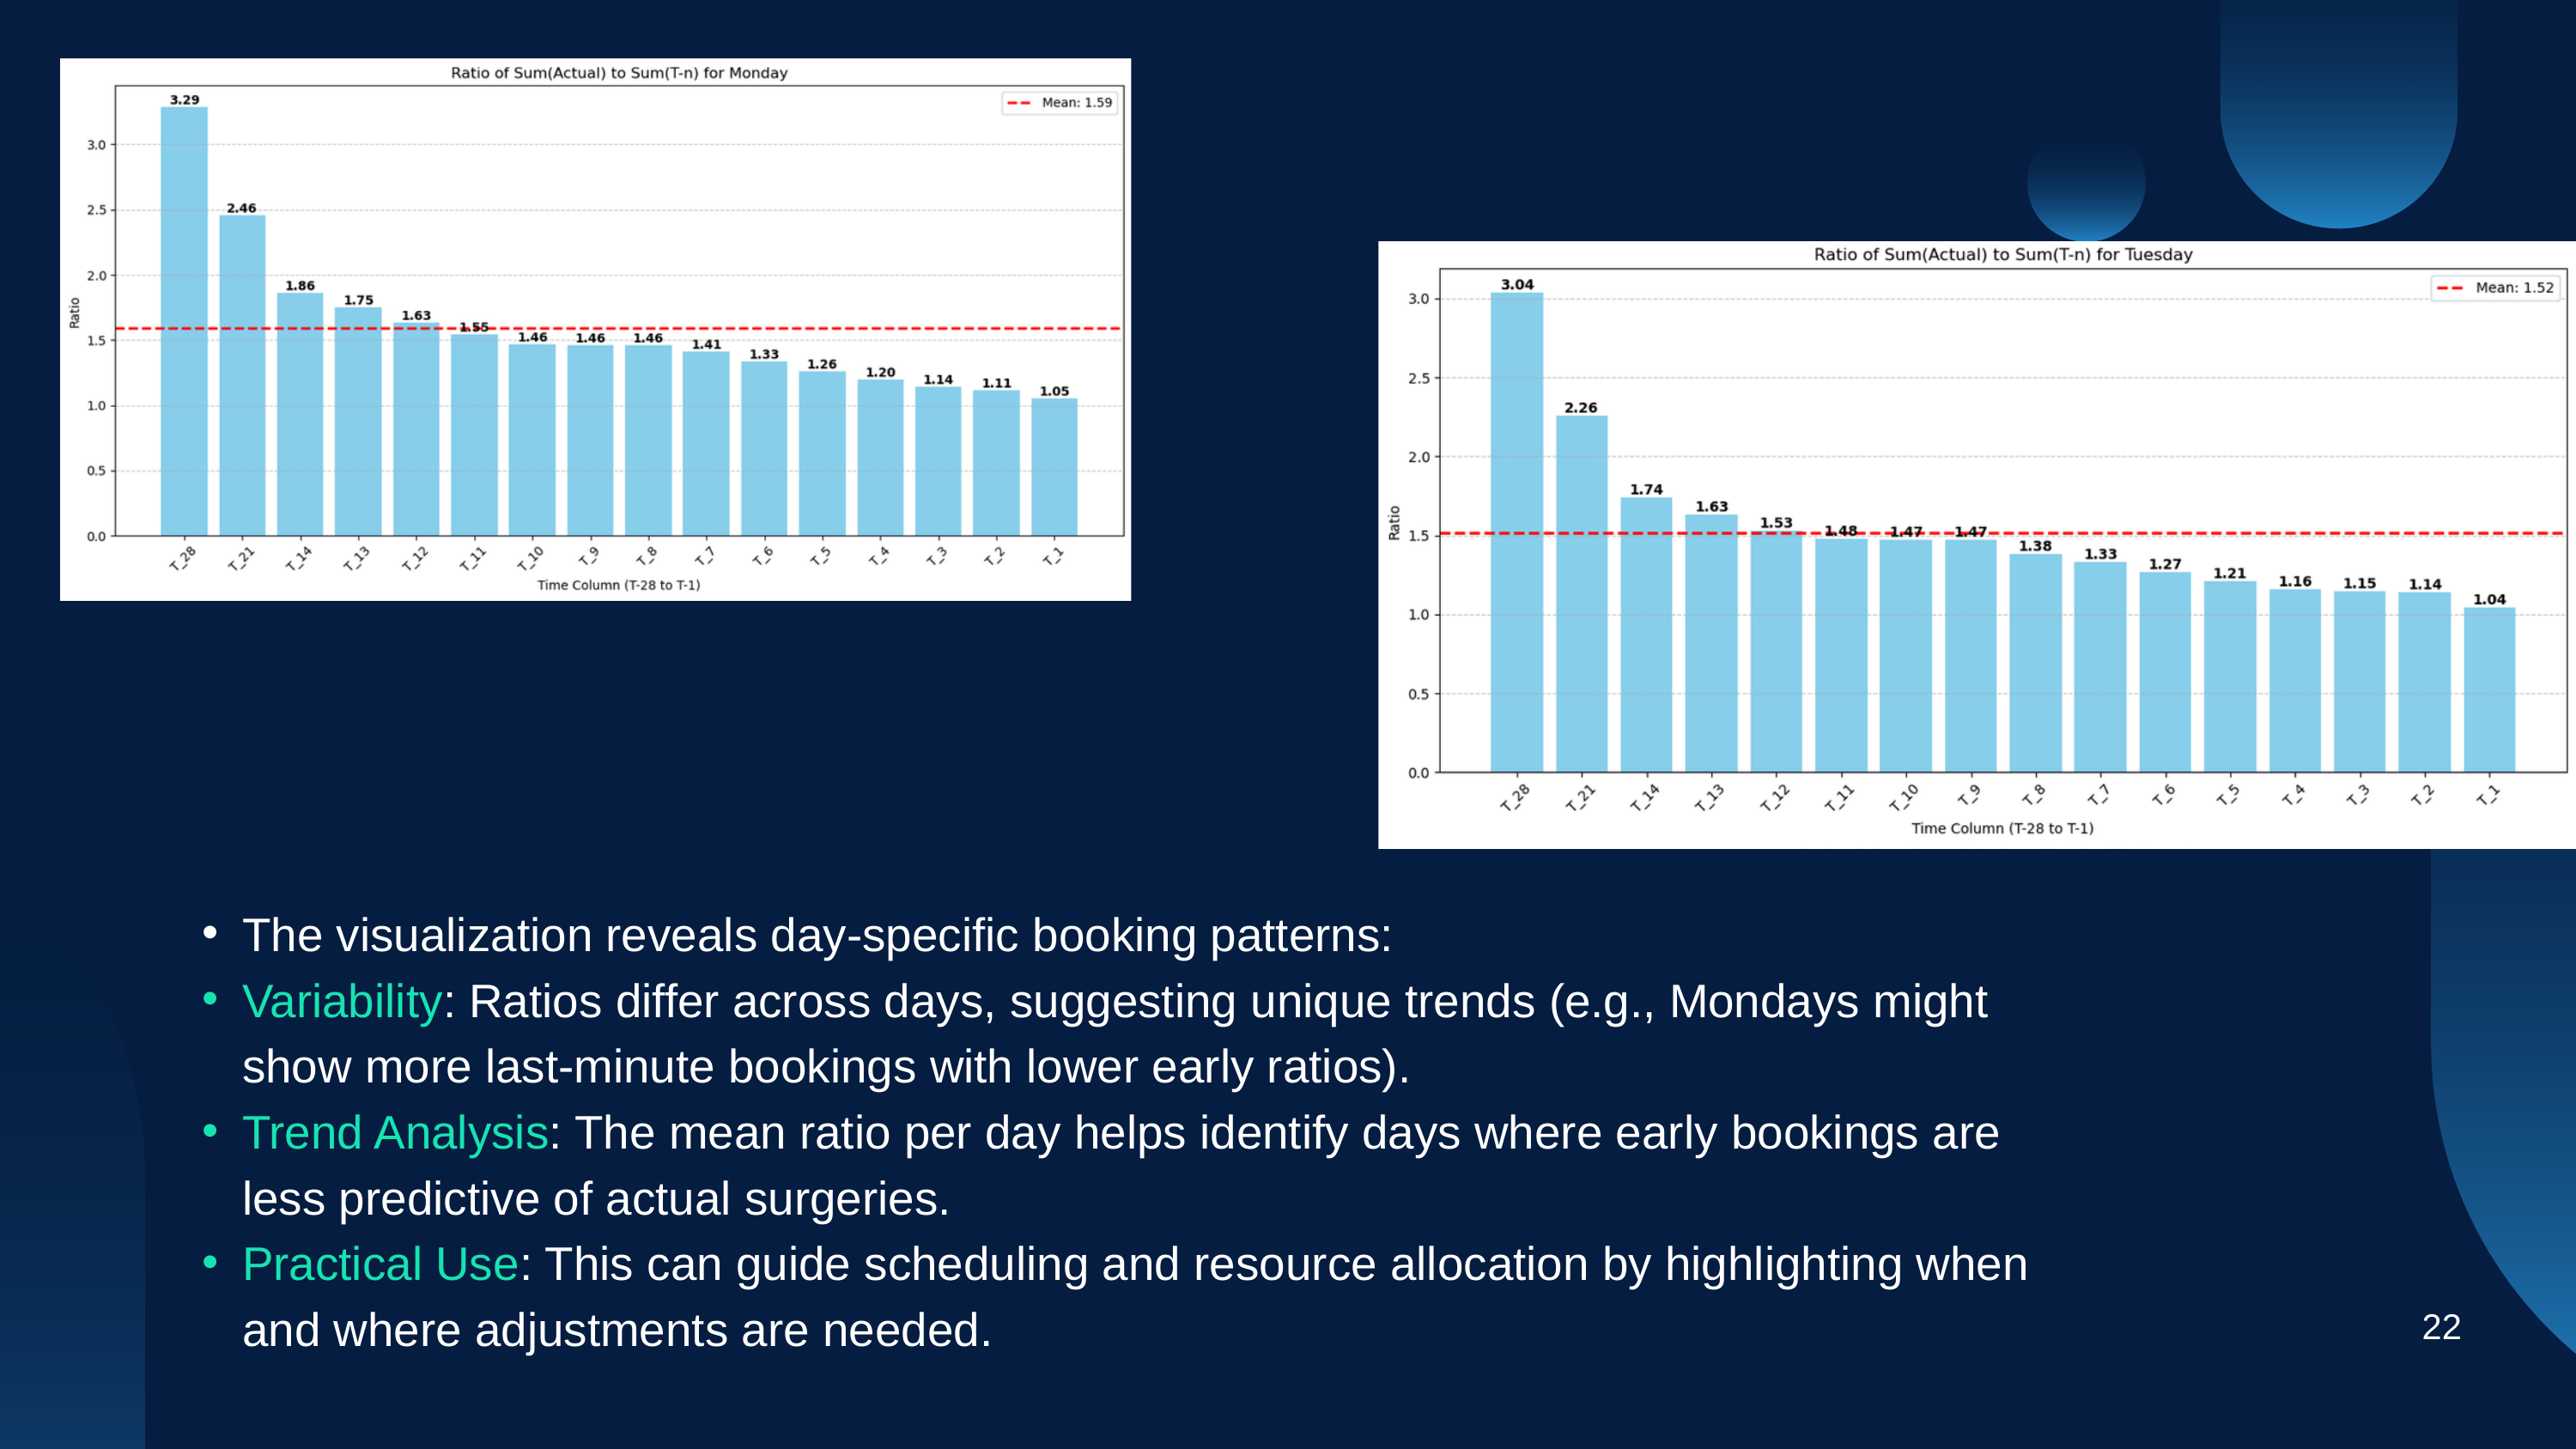

The visualization reveals day-specific booking patterns:
Variability: Ratios differ across days, suggesting unique trends (e.g., Mondays might show more last-minute bookings with lower early ratios).
Trend Analysis: The mean ratio per day helps identify days where early bookings are less predictive of actual surgeries.
Practical Use: This can guide scheduling and resource allocation by highlighting when and where adjustments are needed.
22